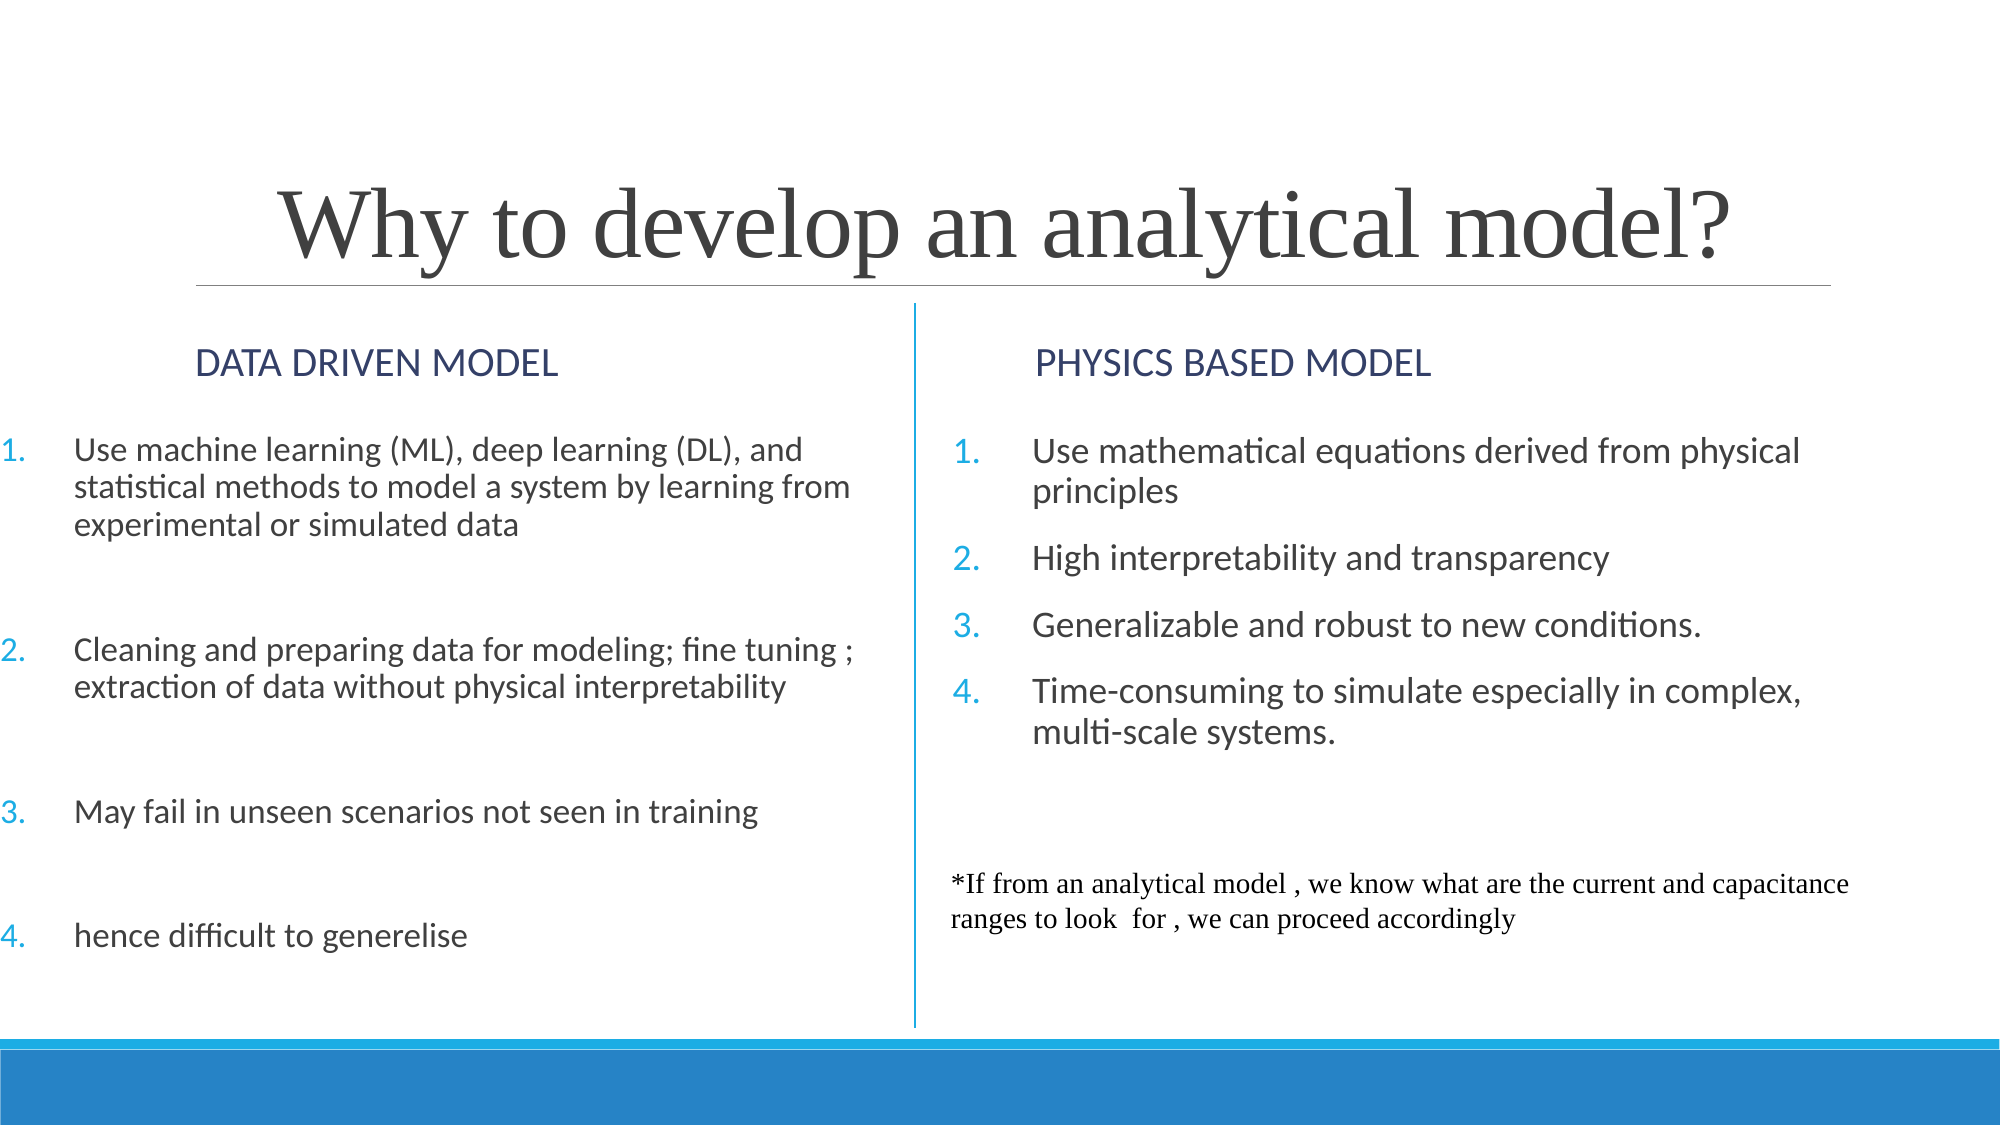

# Why to develop an analytical model?
Data Driven Model
Physics Based Model
Use mathematical equations derived from physical principles
High interpretability and transparency
Generalizable and robust to new conditions.
Time-consuming to simulate especially in complex, multi-scale systems.

Use machine learning (ML), deep learning (DL), and statistical methods to model a system by learning from experimental or simulated data

Cleaning and preparing data for modeling; fine tuning ; extraction of data without physical interpretability

May fail in unseen scenarios not seen in training

hence difficult to generelise

*If from an analytical model , we know what are the current and capacitance ranges to look  for , we can proceed accordingly